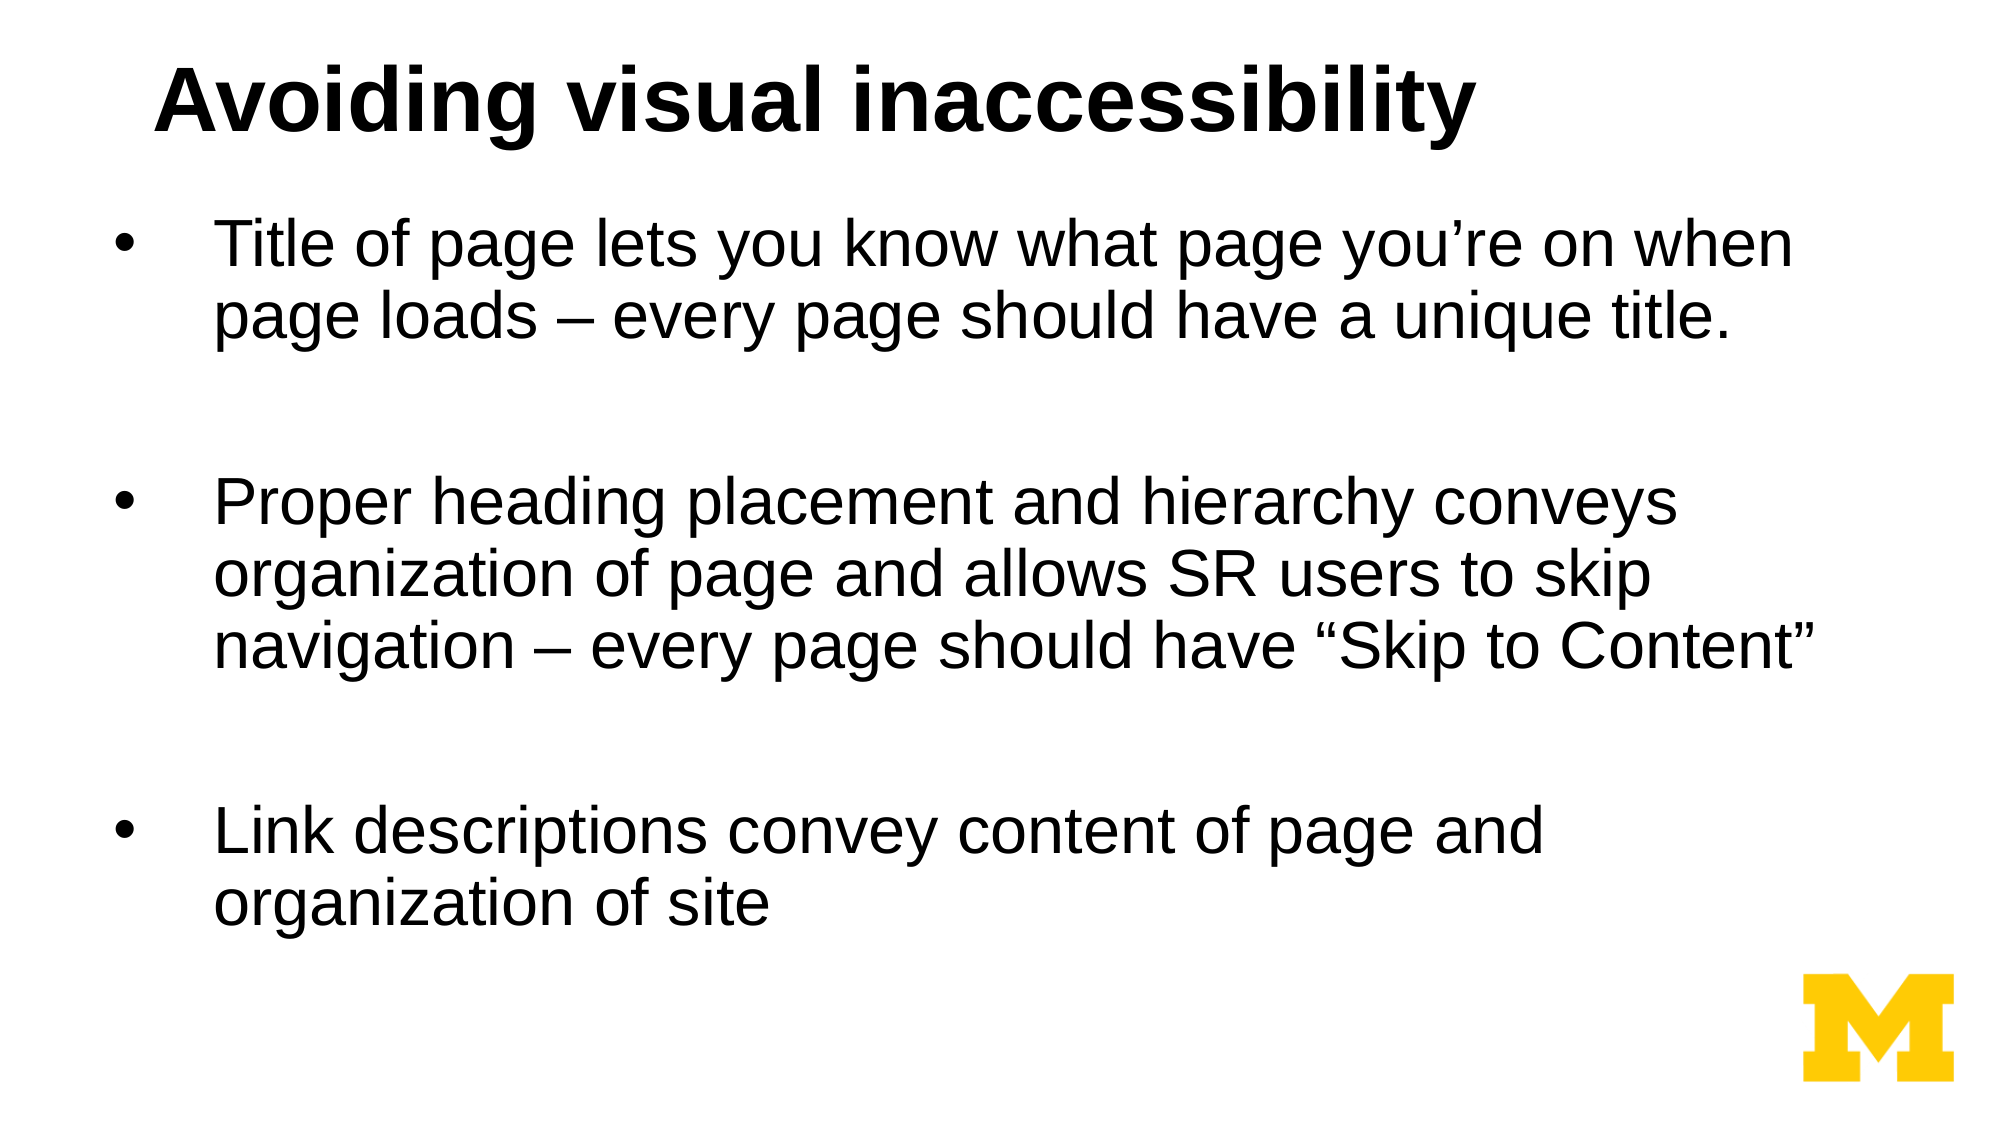

# Avoiding visual inaccessibility
Title of page lets you know what page you’re on when page loads – every page should have a unique title.

Proper heading placement and hierarchy conveys organization of page and allows SR users to skip navigation – every page should have “Skip to Content”

Link descriptions convey content of page and organization of site